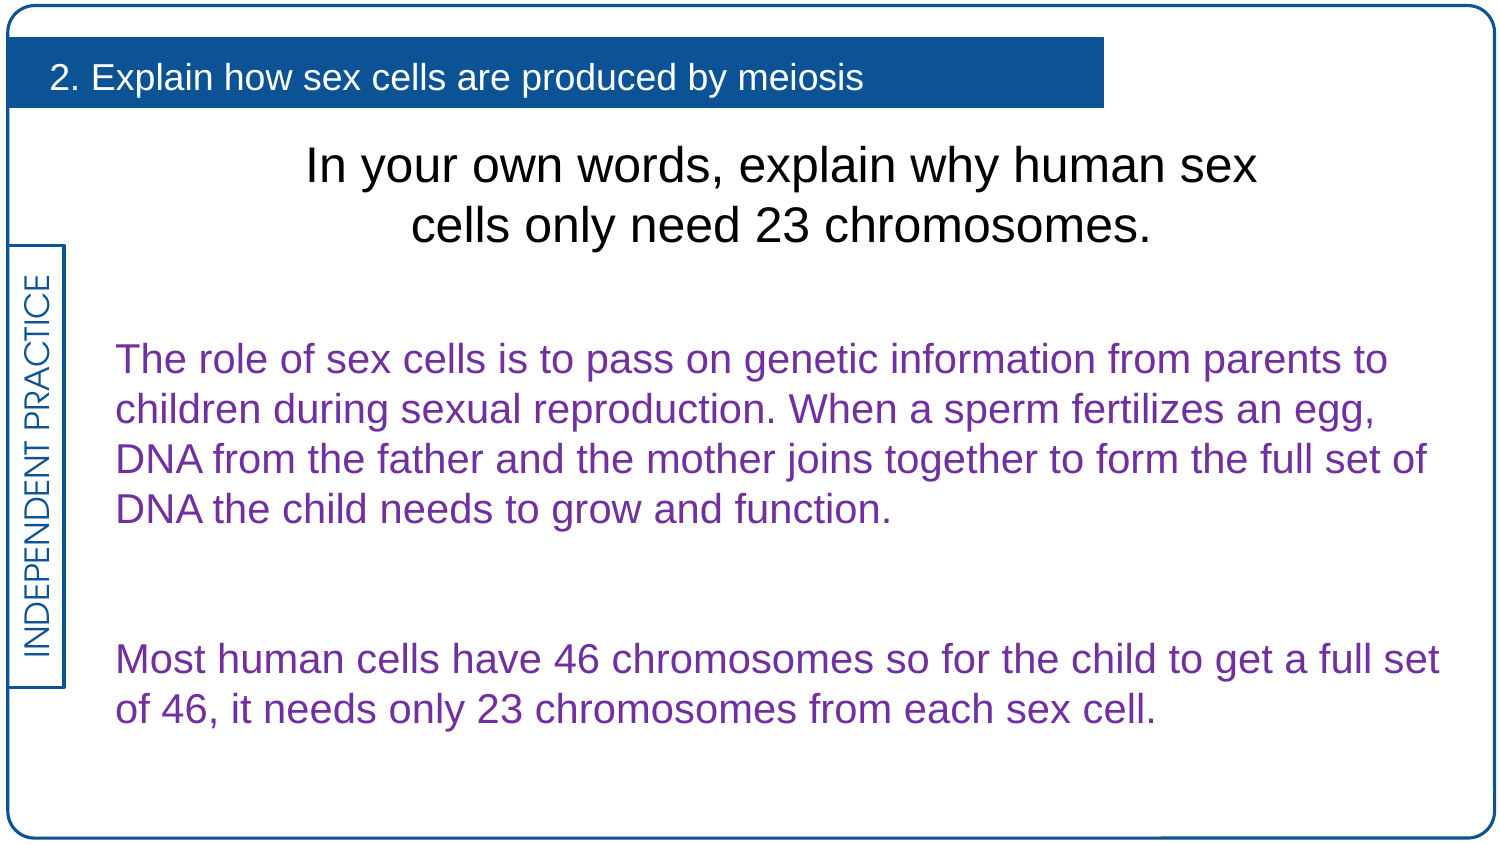

2. Explain how sex cells are produced by meiosis
In your own words, explain why human sex cells only need 23 chromosomes.
The role of sex cells is to pass on genetic information from parents to children during sexual reproduction. When a sperm fertilizes an egg, DNA from the father and the mother joins together to form the full set of DNA the child needs to grow and function.

Most human cells have 46 chromosomes so for the child to get a full set of 46, it needs only 23 chromosomes from each sex cell.